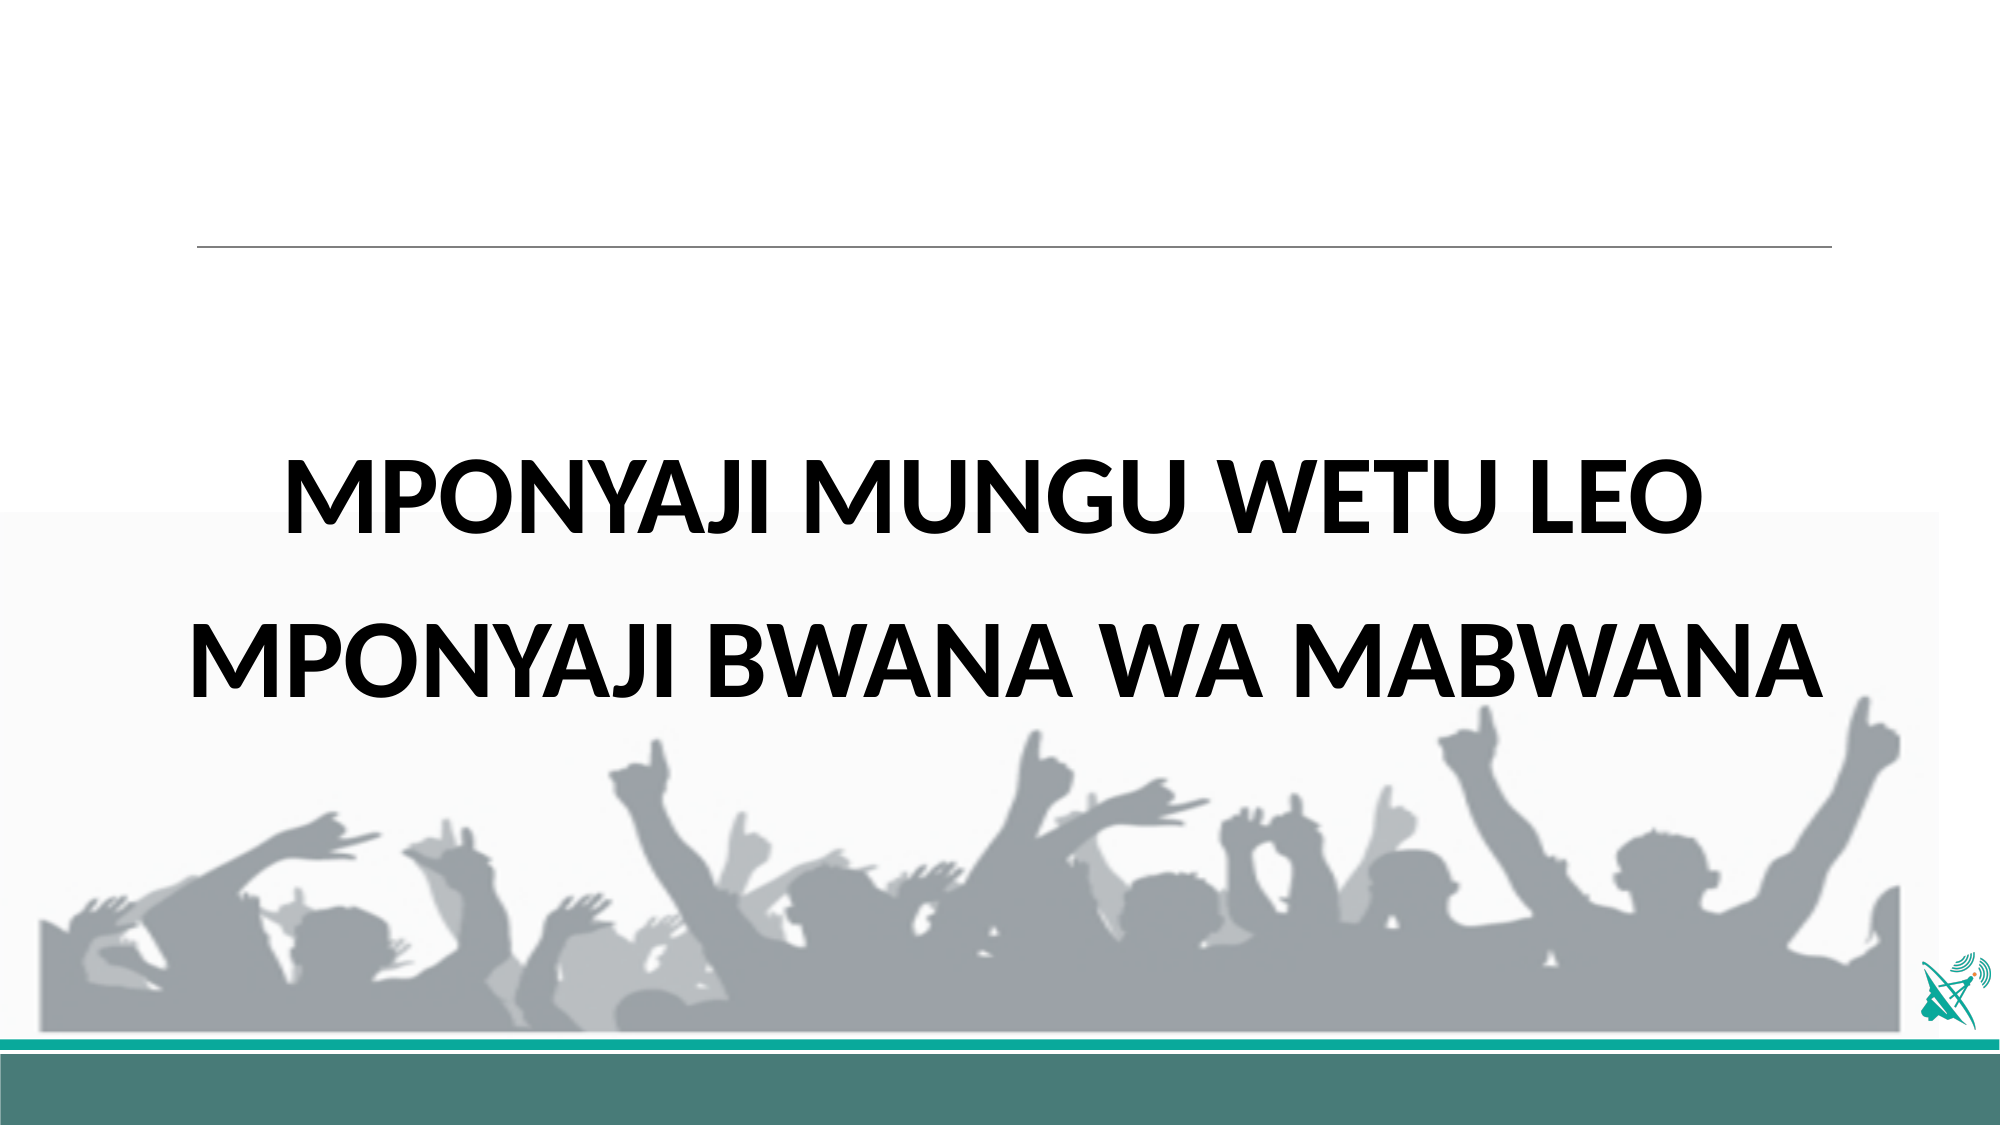

MPONYAJI MUNGU WETU LEO
MPONYAJI BWANA WA MABWANA